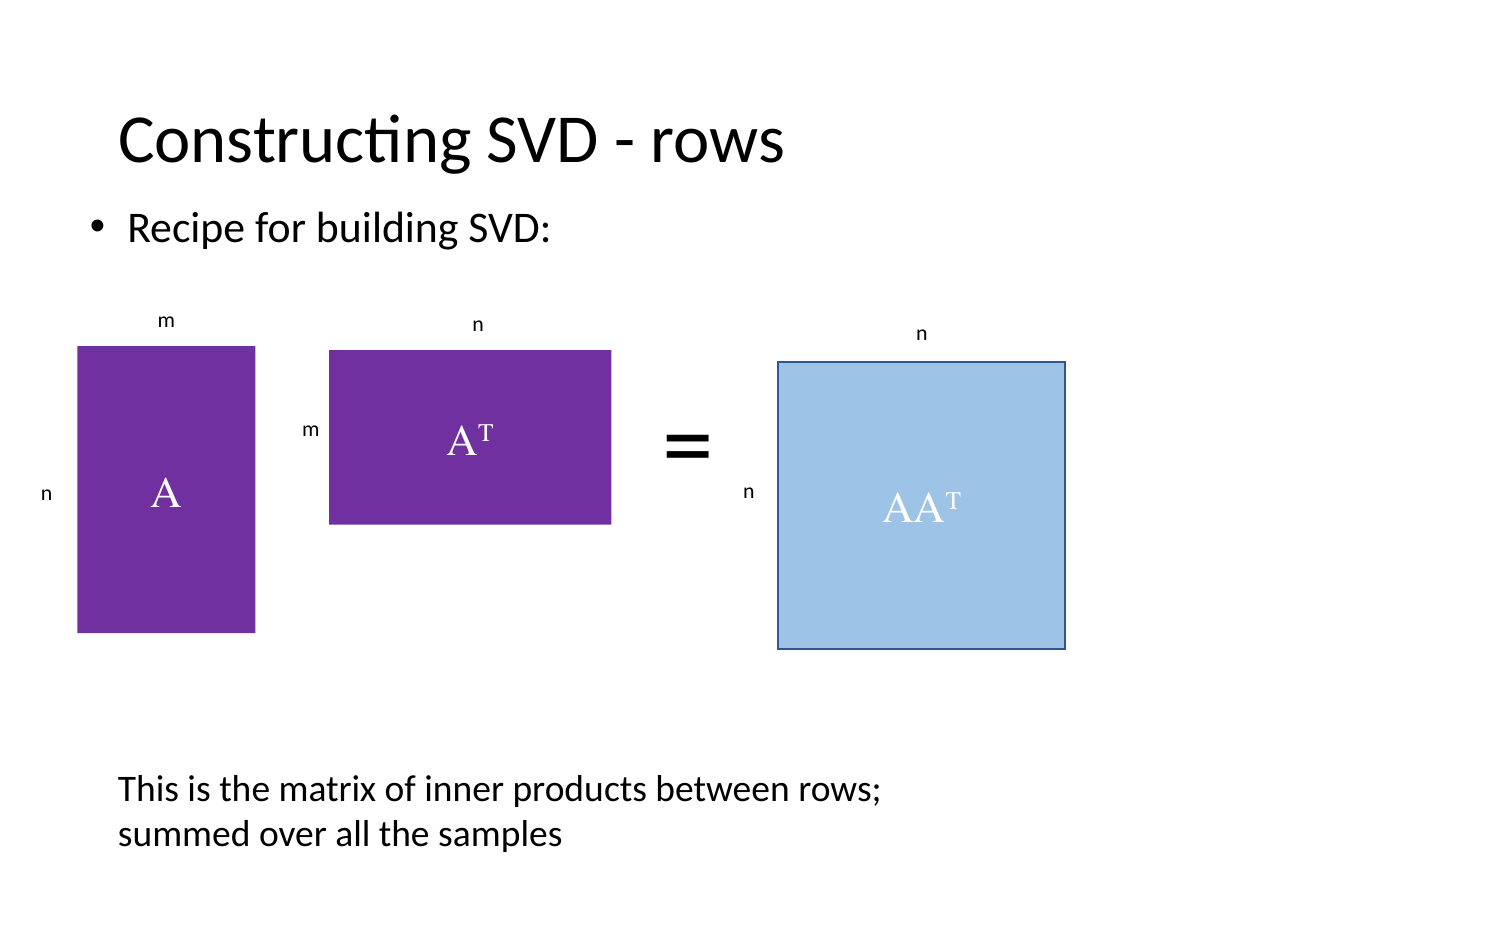

# Constructing SVD - rows
Recipe for building SVD:

m
n
n
A
AT
AAT
=
m
n
n
n
This is the matrix of inner products between rows; summed over all the samples